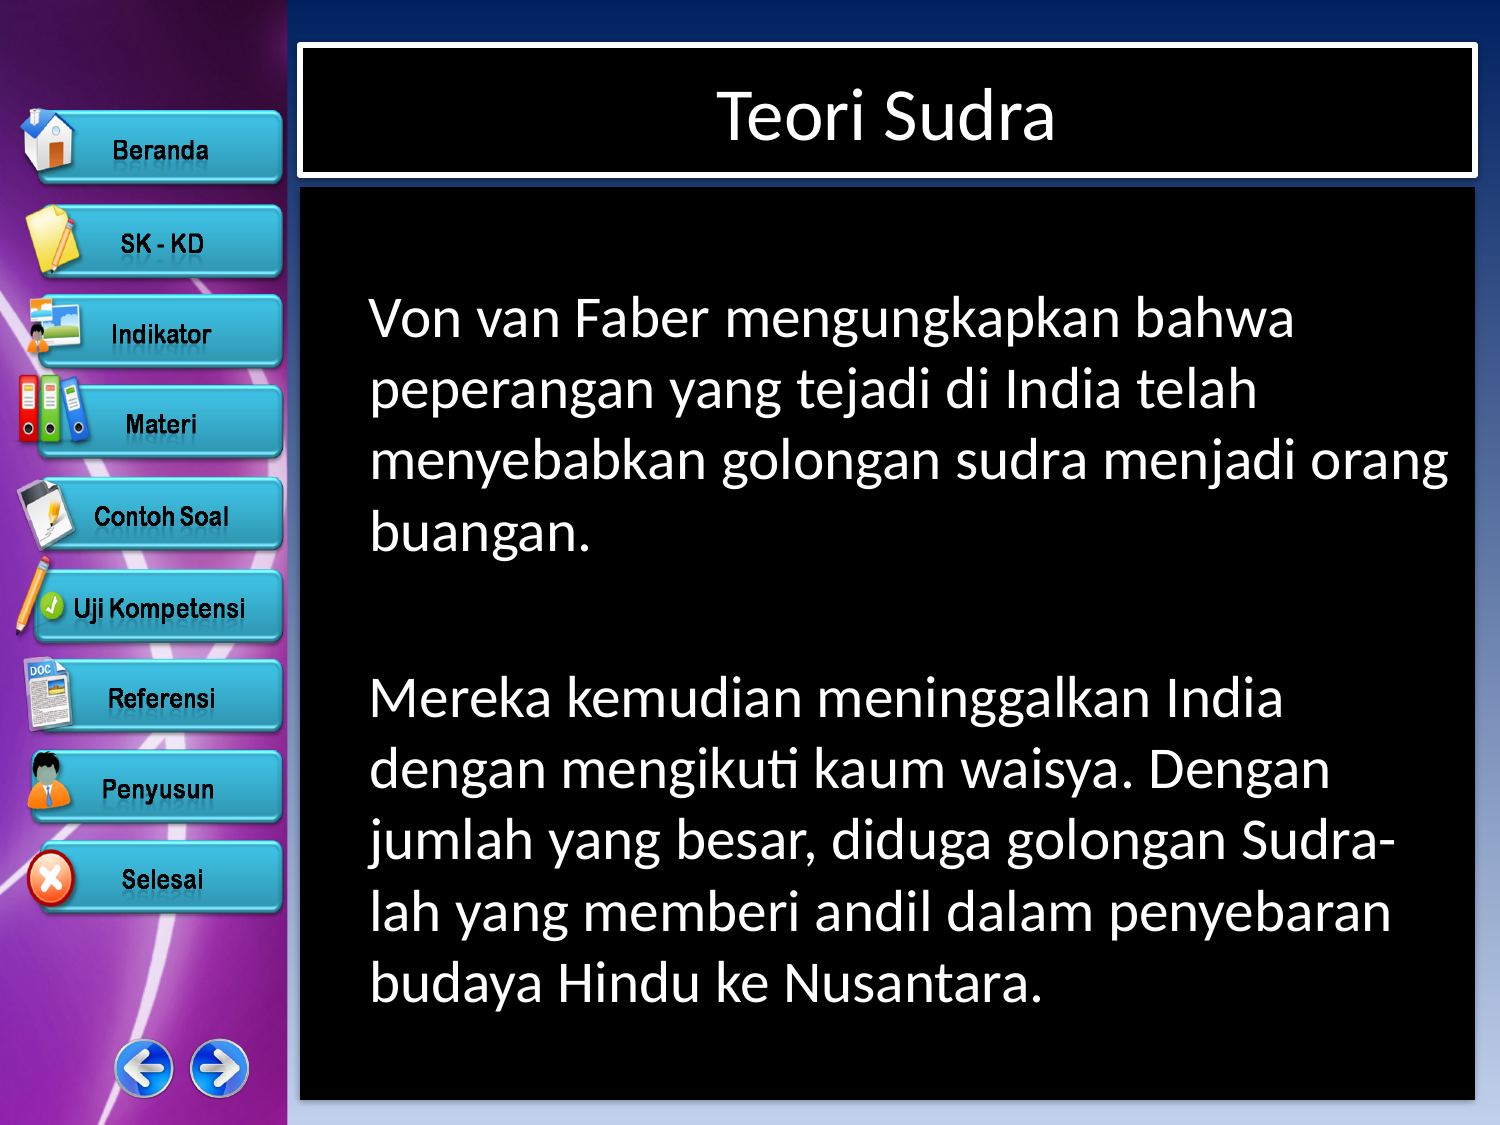

# Teori Sudra

    Von van Faber mengungkapkan bahwa peperangan yang tejadi di India telah menyebabkan golongan sudra menjadi orang buangan.

    Mereka kemudian meninggalkan India dengan mengikuti kaum waisya. Dengan jumlah yang besar, diduga golongan Sudra-lah yang memberi andil dalam penyebaran budaya Hindu ke Nusantara.